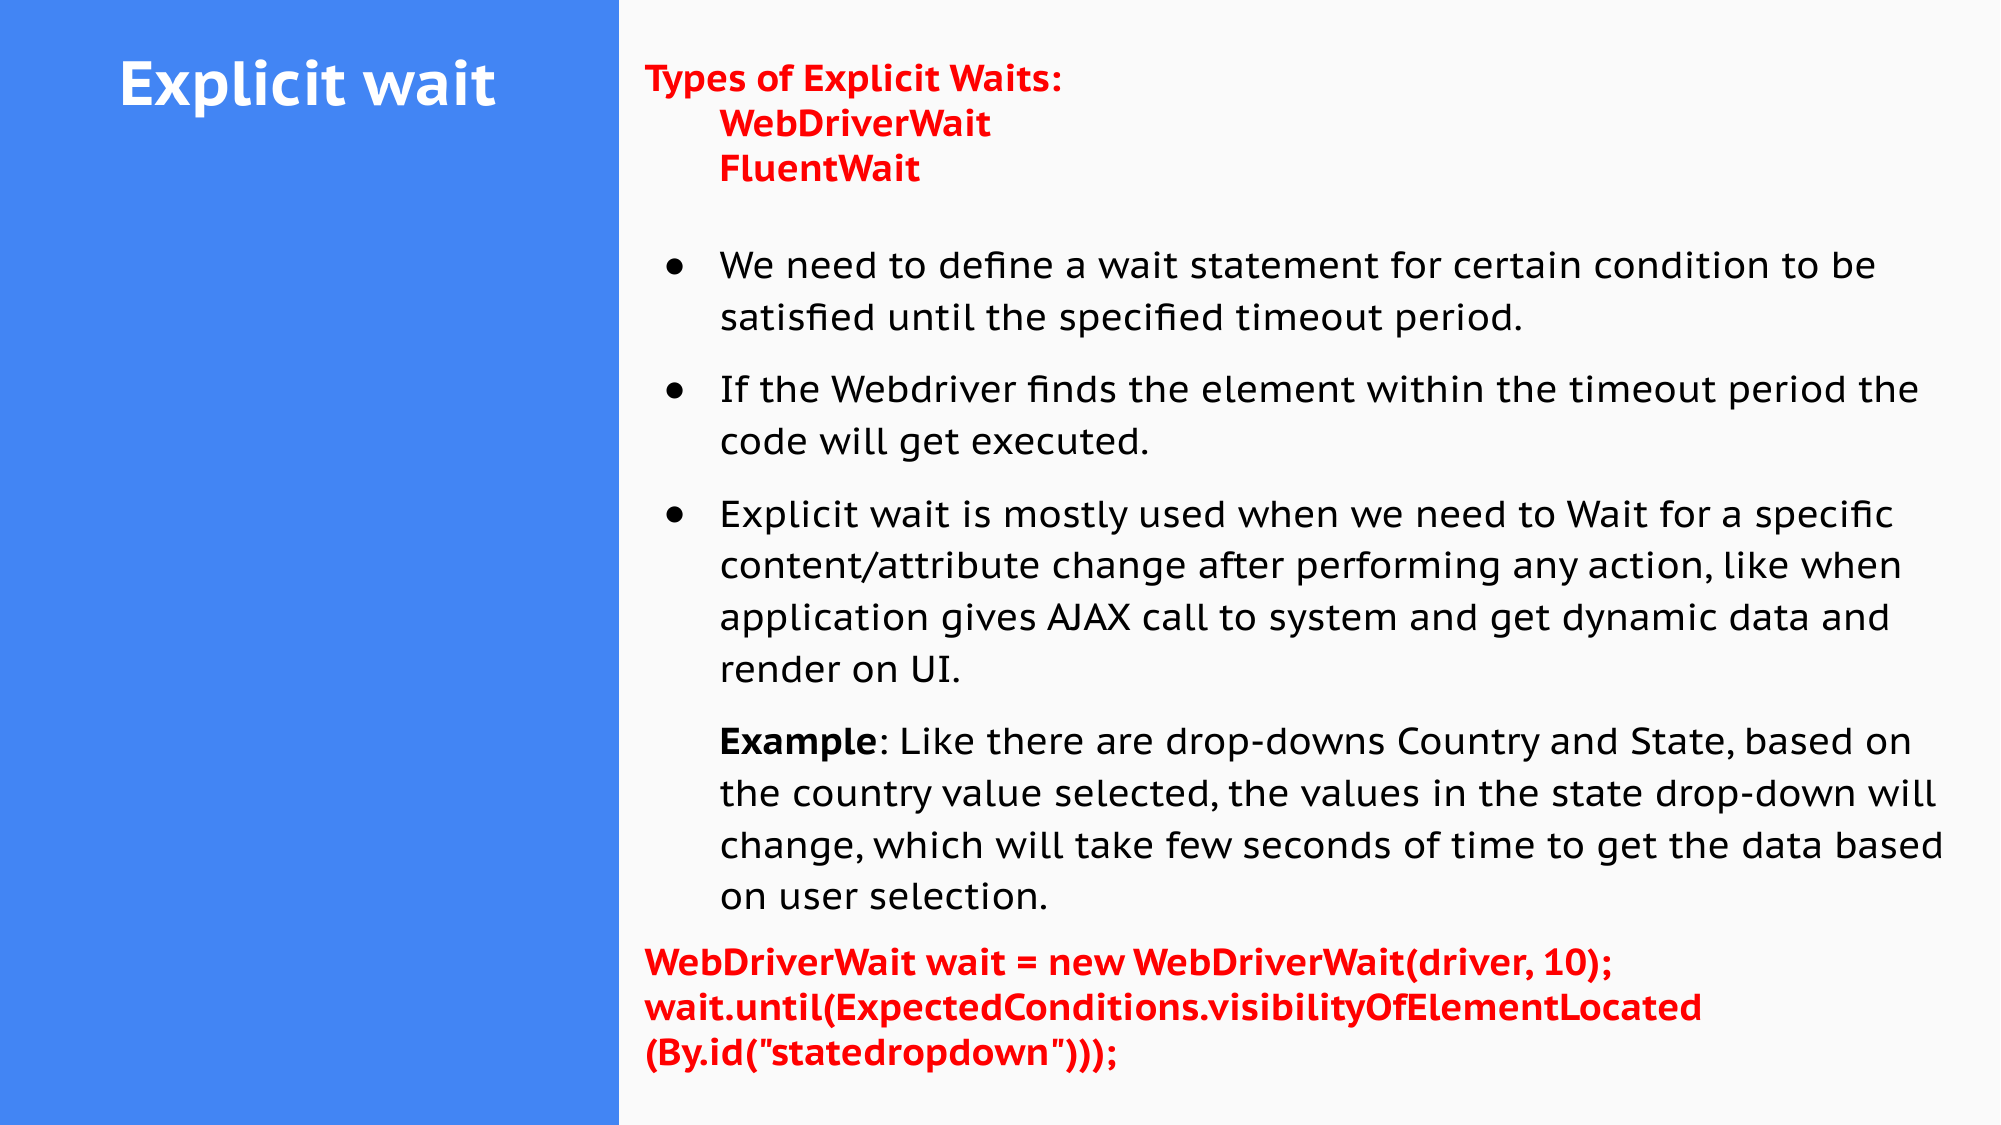

# Explicit wait
Types of Explicit Waits:
WebDriverWait
FluentWait

We need to define a wait statement for certain condition to be satisfied until the specified timeout period.
If the Webdriver finds the element within the timeout period the code will get executed.
Explicit wait is mostly used when we need to Wait for a specific content/attribute change after performing any action, like when application gives AJAX call to system and get dynamic data and render on UI.
Example: Like there are drop-downs Country and State, based on the country value selected, the values in the state drop-down will change, which will take few seconds of time to get the data based on user selection.
WebDriverWait wait = new WebDriverWait(driver, 10);
wait.until(ExpectedConditions.visibilityOfElementLocated
(By.id("statedropdown")));